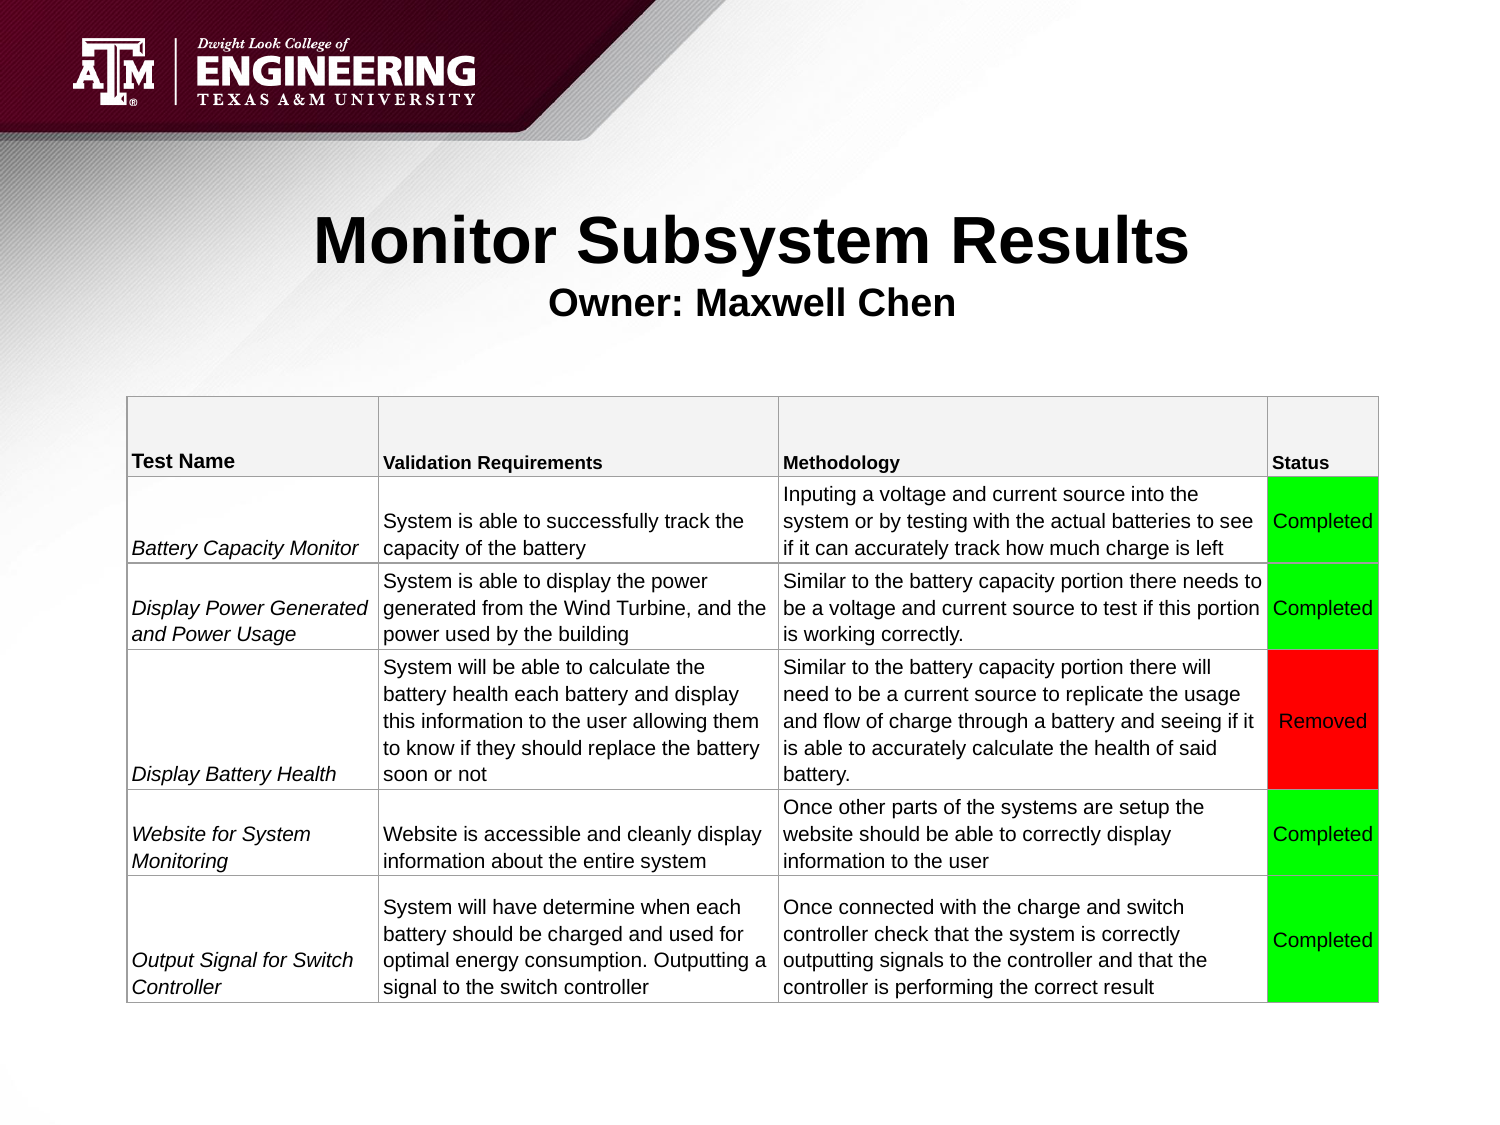

# Monitor Subsystem Results
Owner: Maxwell Chen
| Test Name | Validation Requirements | Methodology | Status |
| --- | --- | --- | --- |
| Battery Capacity Monitor | System is able to successfully track the capacity of the battery | Inputing a voltage and current source into the system or by testing with the actual batteries to see if it can accurately track how much charge is left | Completed |
| Display Power Generated and Power Usage | System is able to display the power generated from the Wind Turbine, and the power used by the building | Similar to the battery capacity portion there needs to be a voltage and current source to test if this portion is working correctly. | Completed |
| Display Battery Health | System will be able to calculate the battery health each battery and display this information to the user allowing them to know if they should replace the battery soon or not | Similar to the battery capacity portion there will need to be a current source to replicate the usage and flow of charge through a battery and seeing if it is able to accurately calculate the health of said battery. | Removed |
| Website for System Monitoring | Website is accessible and cleanly display information about the entire system | Once other parts of the systems are setup the website should be able to correctly display information to the user | Completed |
| Output Signal for Switch Controller | System will have determine when each battery should be charged and used for optimal energy consumption. Outputting a signal to the switch controller | Once connected with the charge and switch controller check that the system is correctly outputting signals to the controller and that the controller is performing the correct result | Completed |